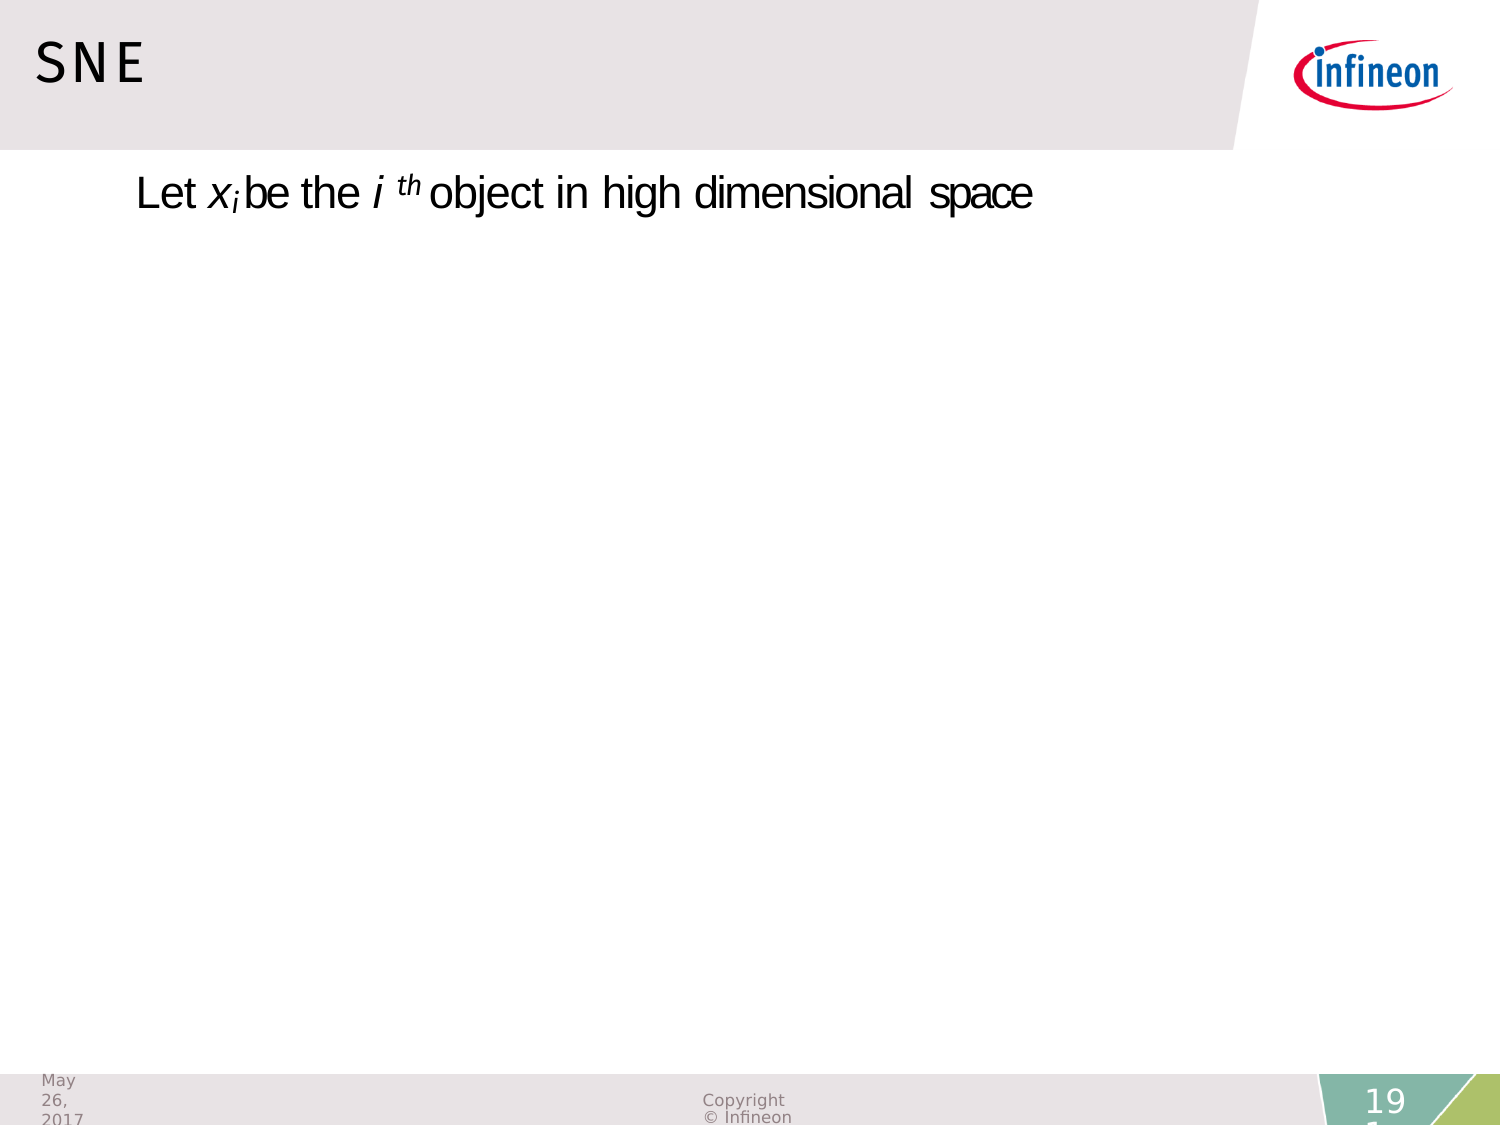

SNE

Let xi be the i th object in high dimensional space
May 26, 2017
Copyright © Infineon Technologies AG 2019. All rights reserved.
191